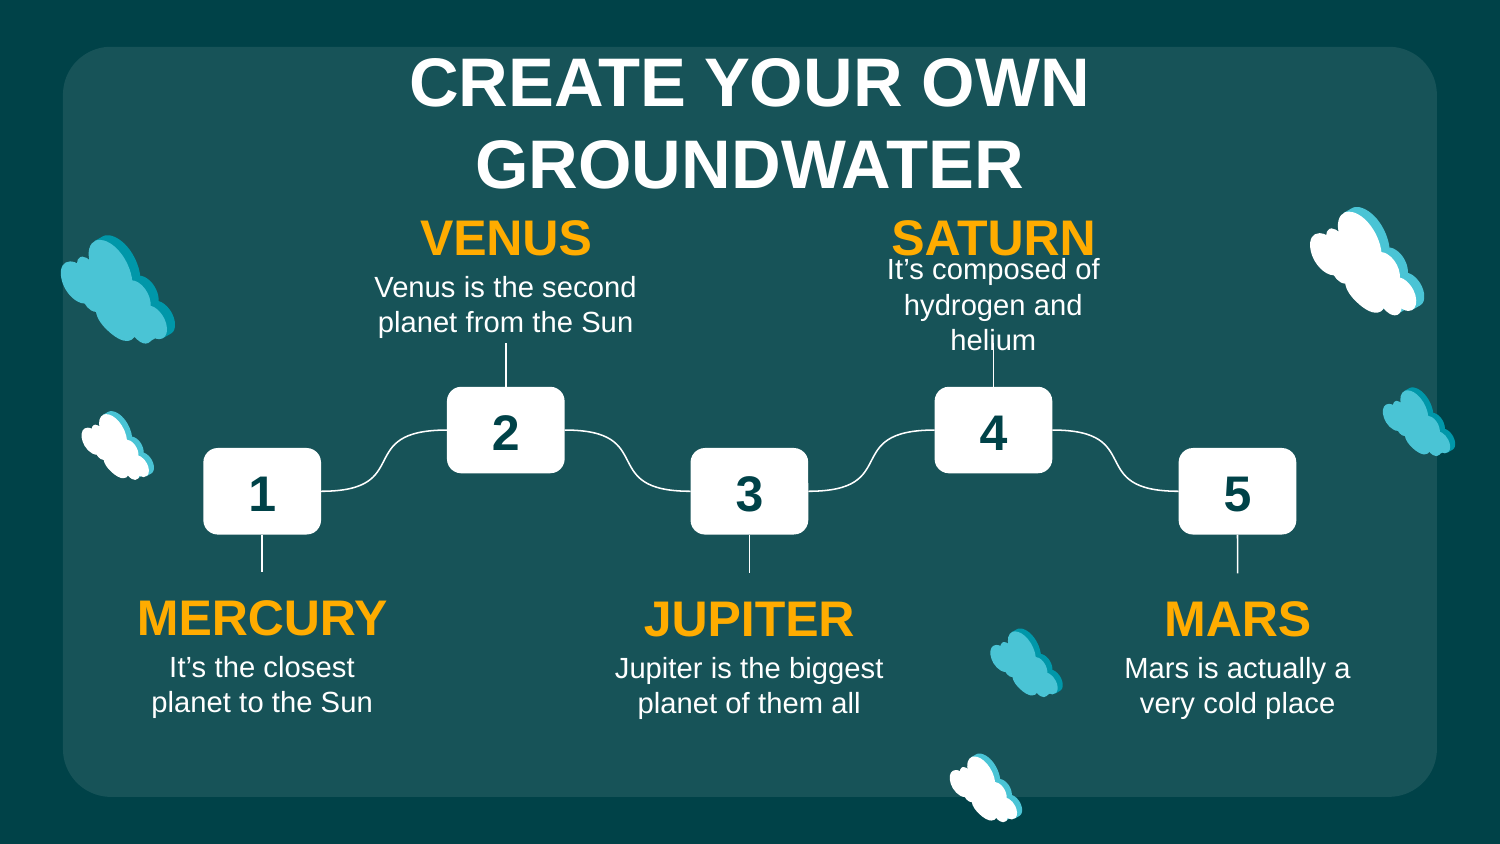

# CREATE YOUR OWN GROUNDWATER
VENUS
SATURN

Venus is the second planet from the Sun
It’s composed of hydrogen and helium
5
2
4

1
3
5
MERCURY
JUPITER
MARS

It’s the closest planet to the Sun
Jupiter is the biggest planet of them all
Mars is actually a very cold place